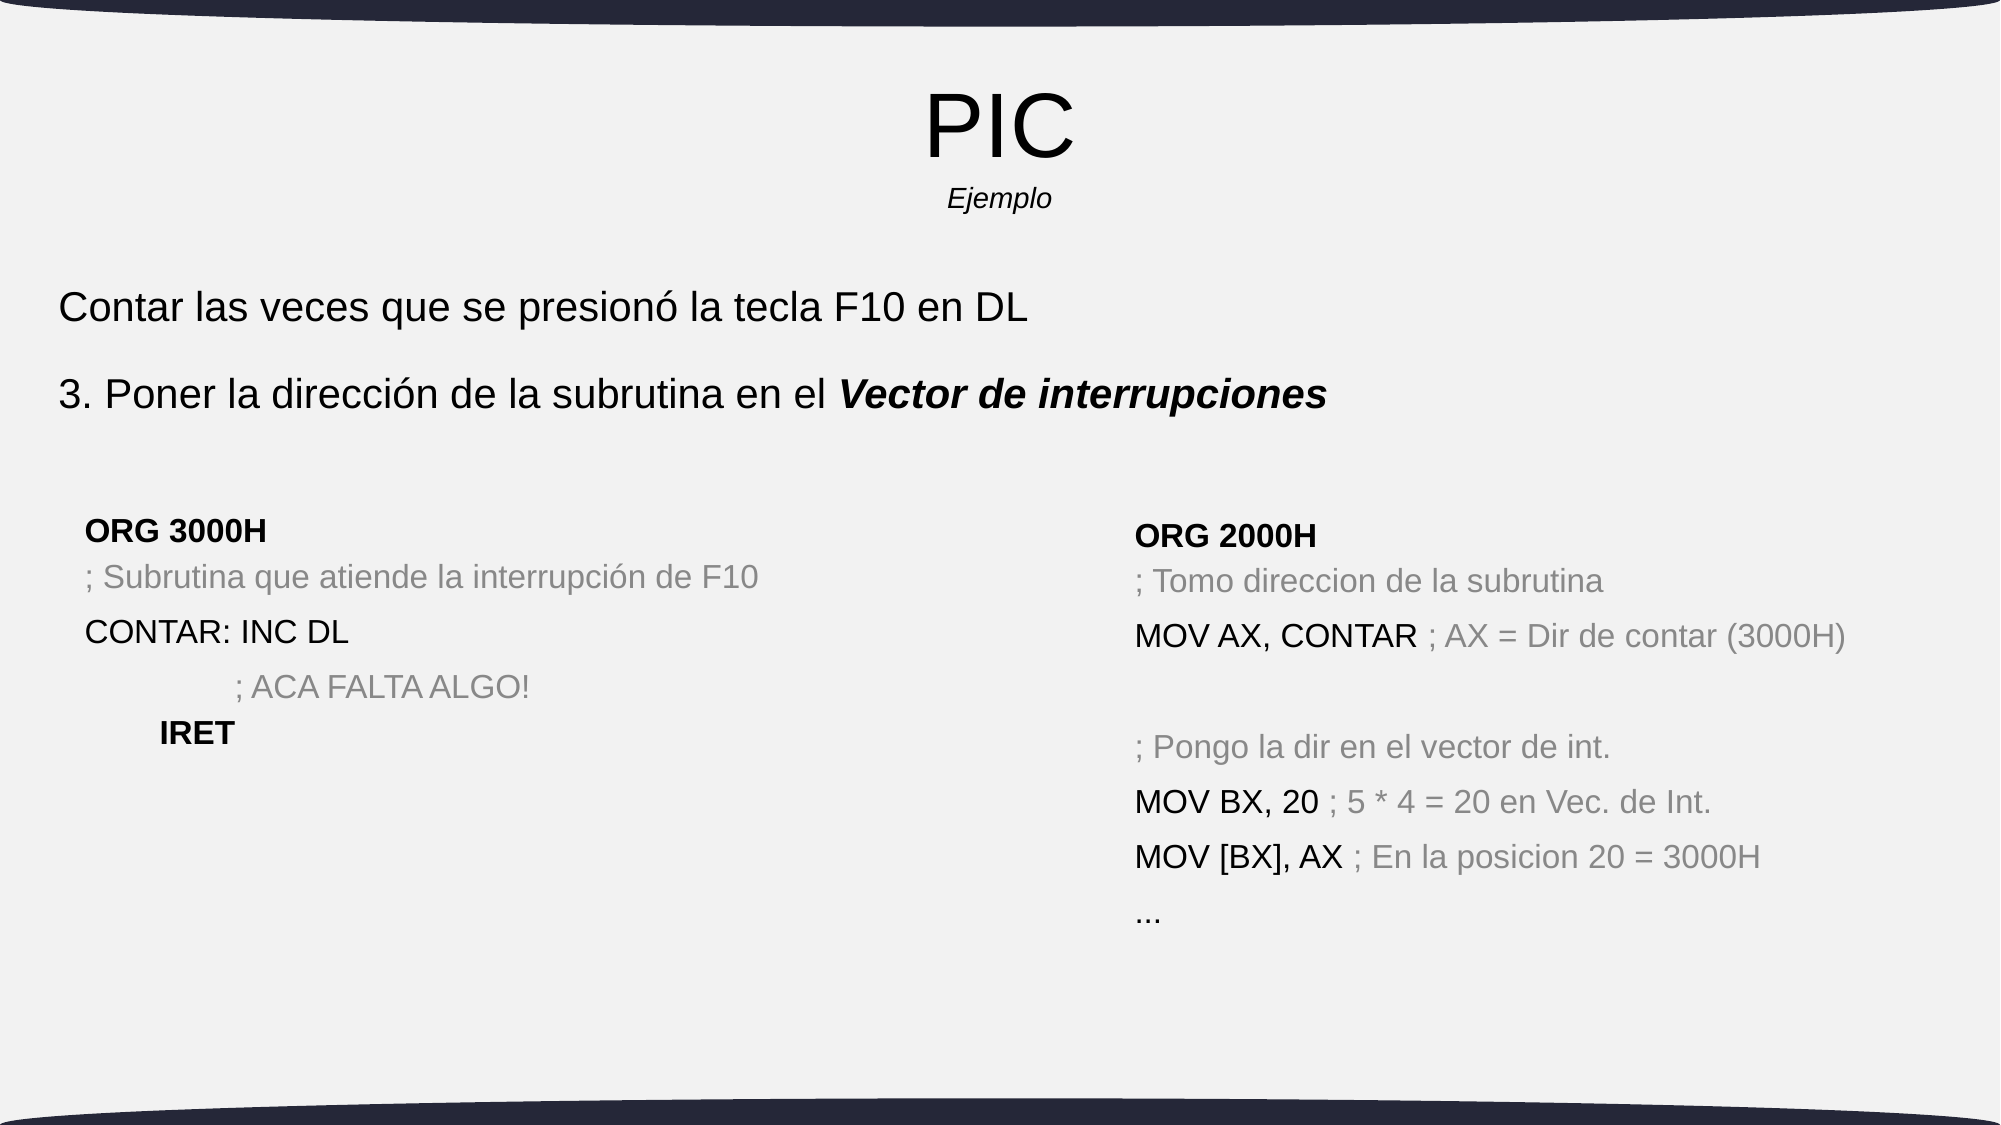

PIC
Ejemplo
Contar las veces que se presionó la tecla F10 en DL
# 3. Poner la dirección de la subrutina en el Vector de interrupciones
ORG 3000H
; Subrutina que atiende la interrupción de F10
CONTAR: INC DL
	; ACA FALTA ALGO!
IRET
ORG 2000H
; Tomo direccion de la subrutina
MOV AX, CONTAR ; AX = Dir de contar (3000H)

; Pongo la dir en el vector de int.
MOV BX, 20 ; 5 * 4 = 20 en Vec. de Int.
MOV [BX], AX ; En la posicion 20 = 3000H
...